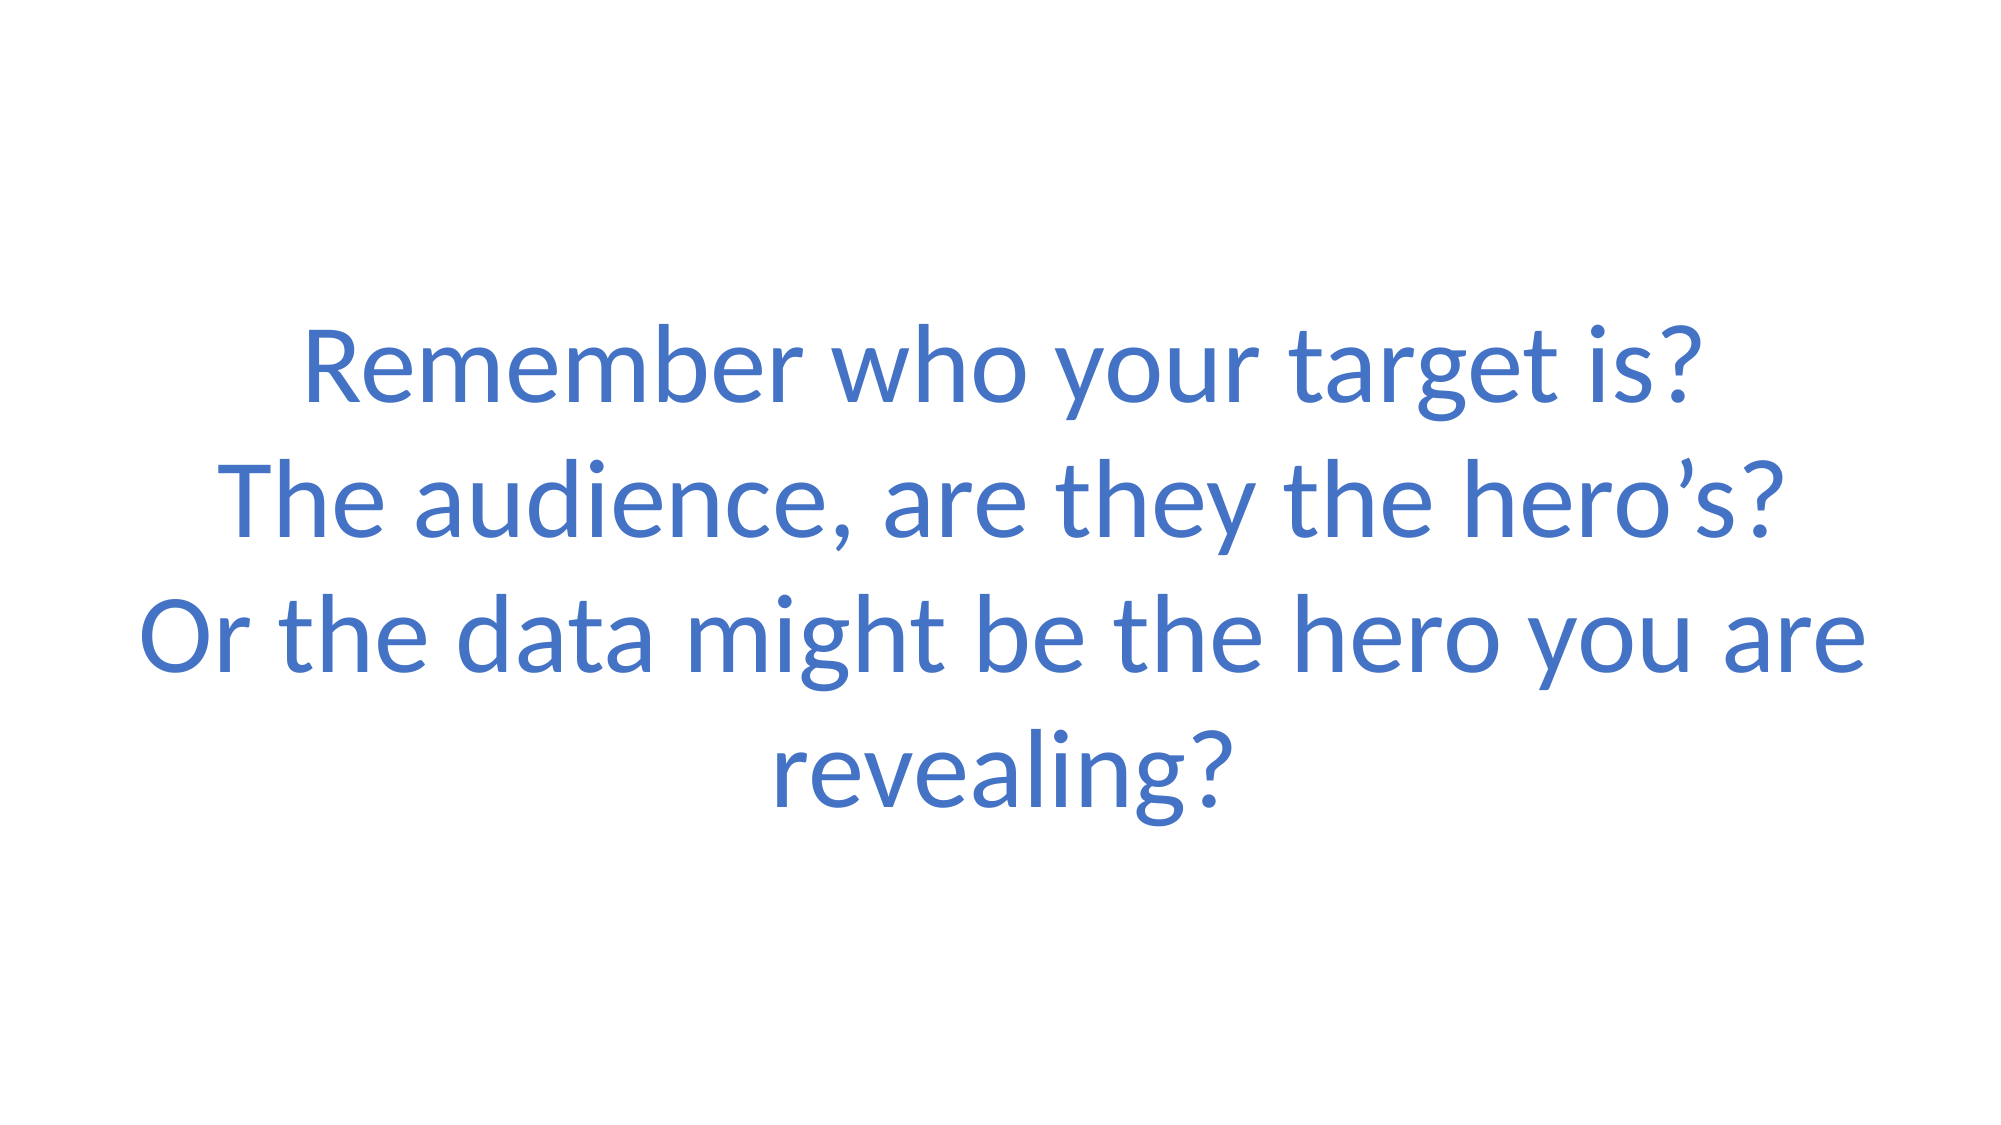

Remember who your target is?
The audience, are they the hero’s?
Or the data might be the hero you are revealing?